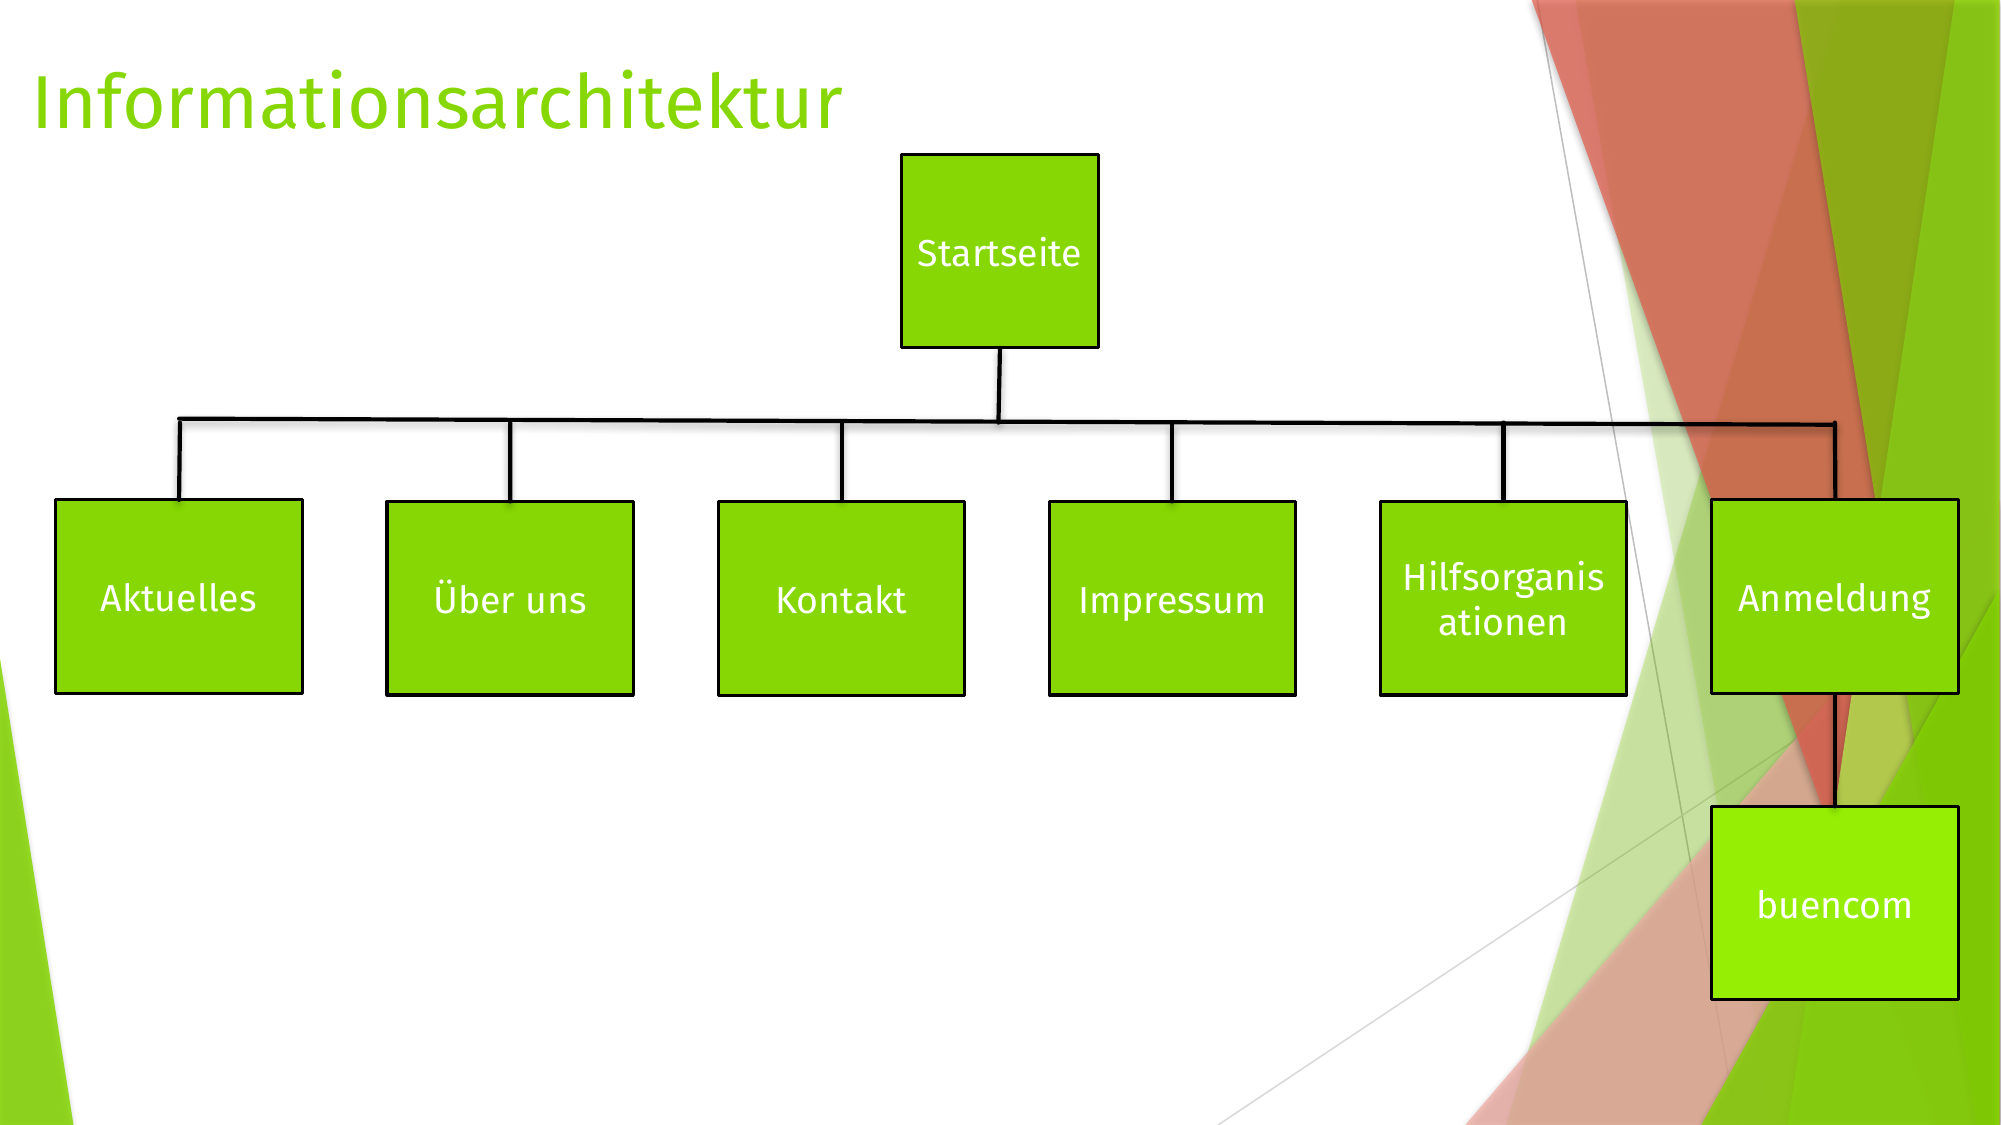

# Informationsarchitektur
Startseite
Aktuelles
Anmeldung
Über uns
Impressum
Hilfsorganisationen
Kontakt
buencom